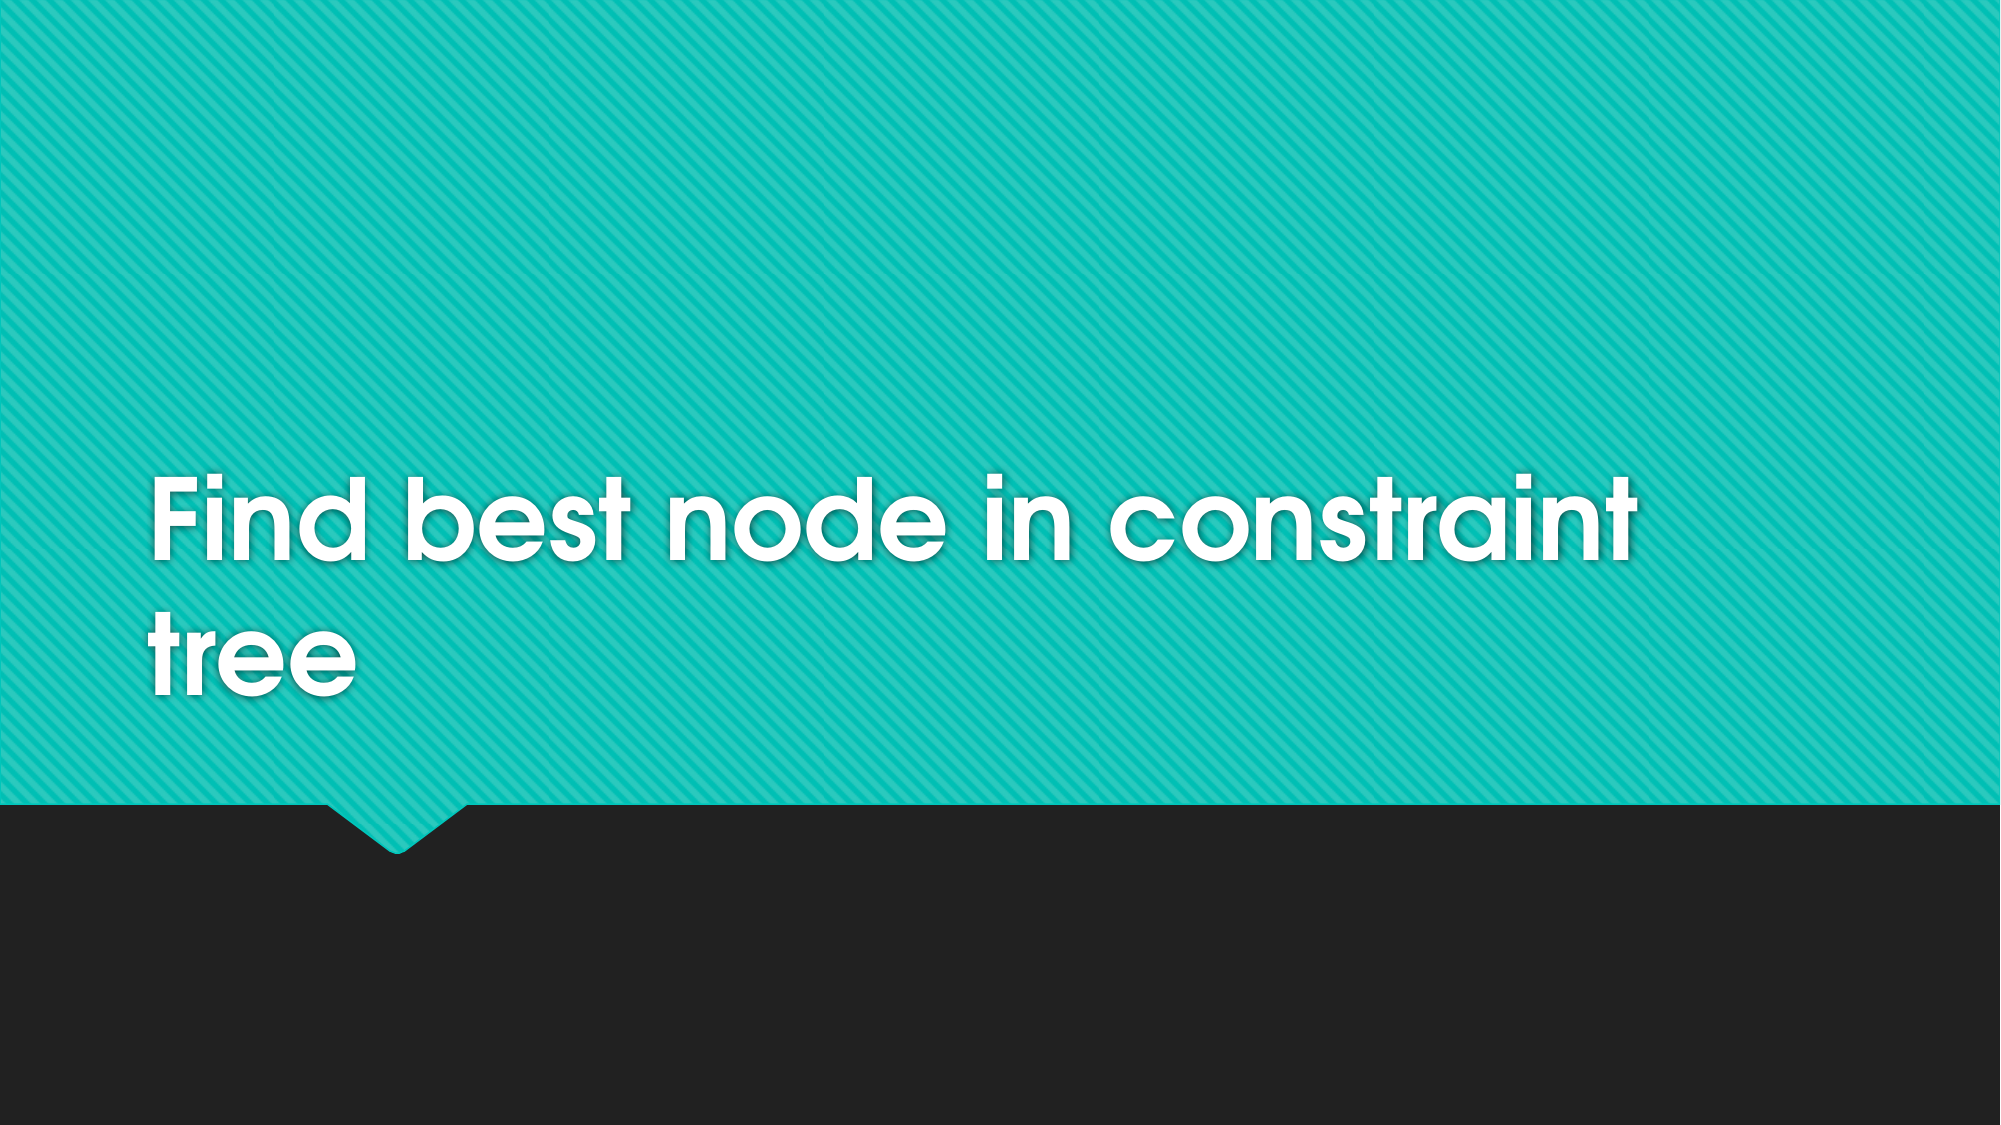

# Find best node in constraint tree